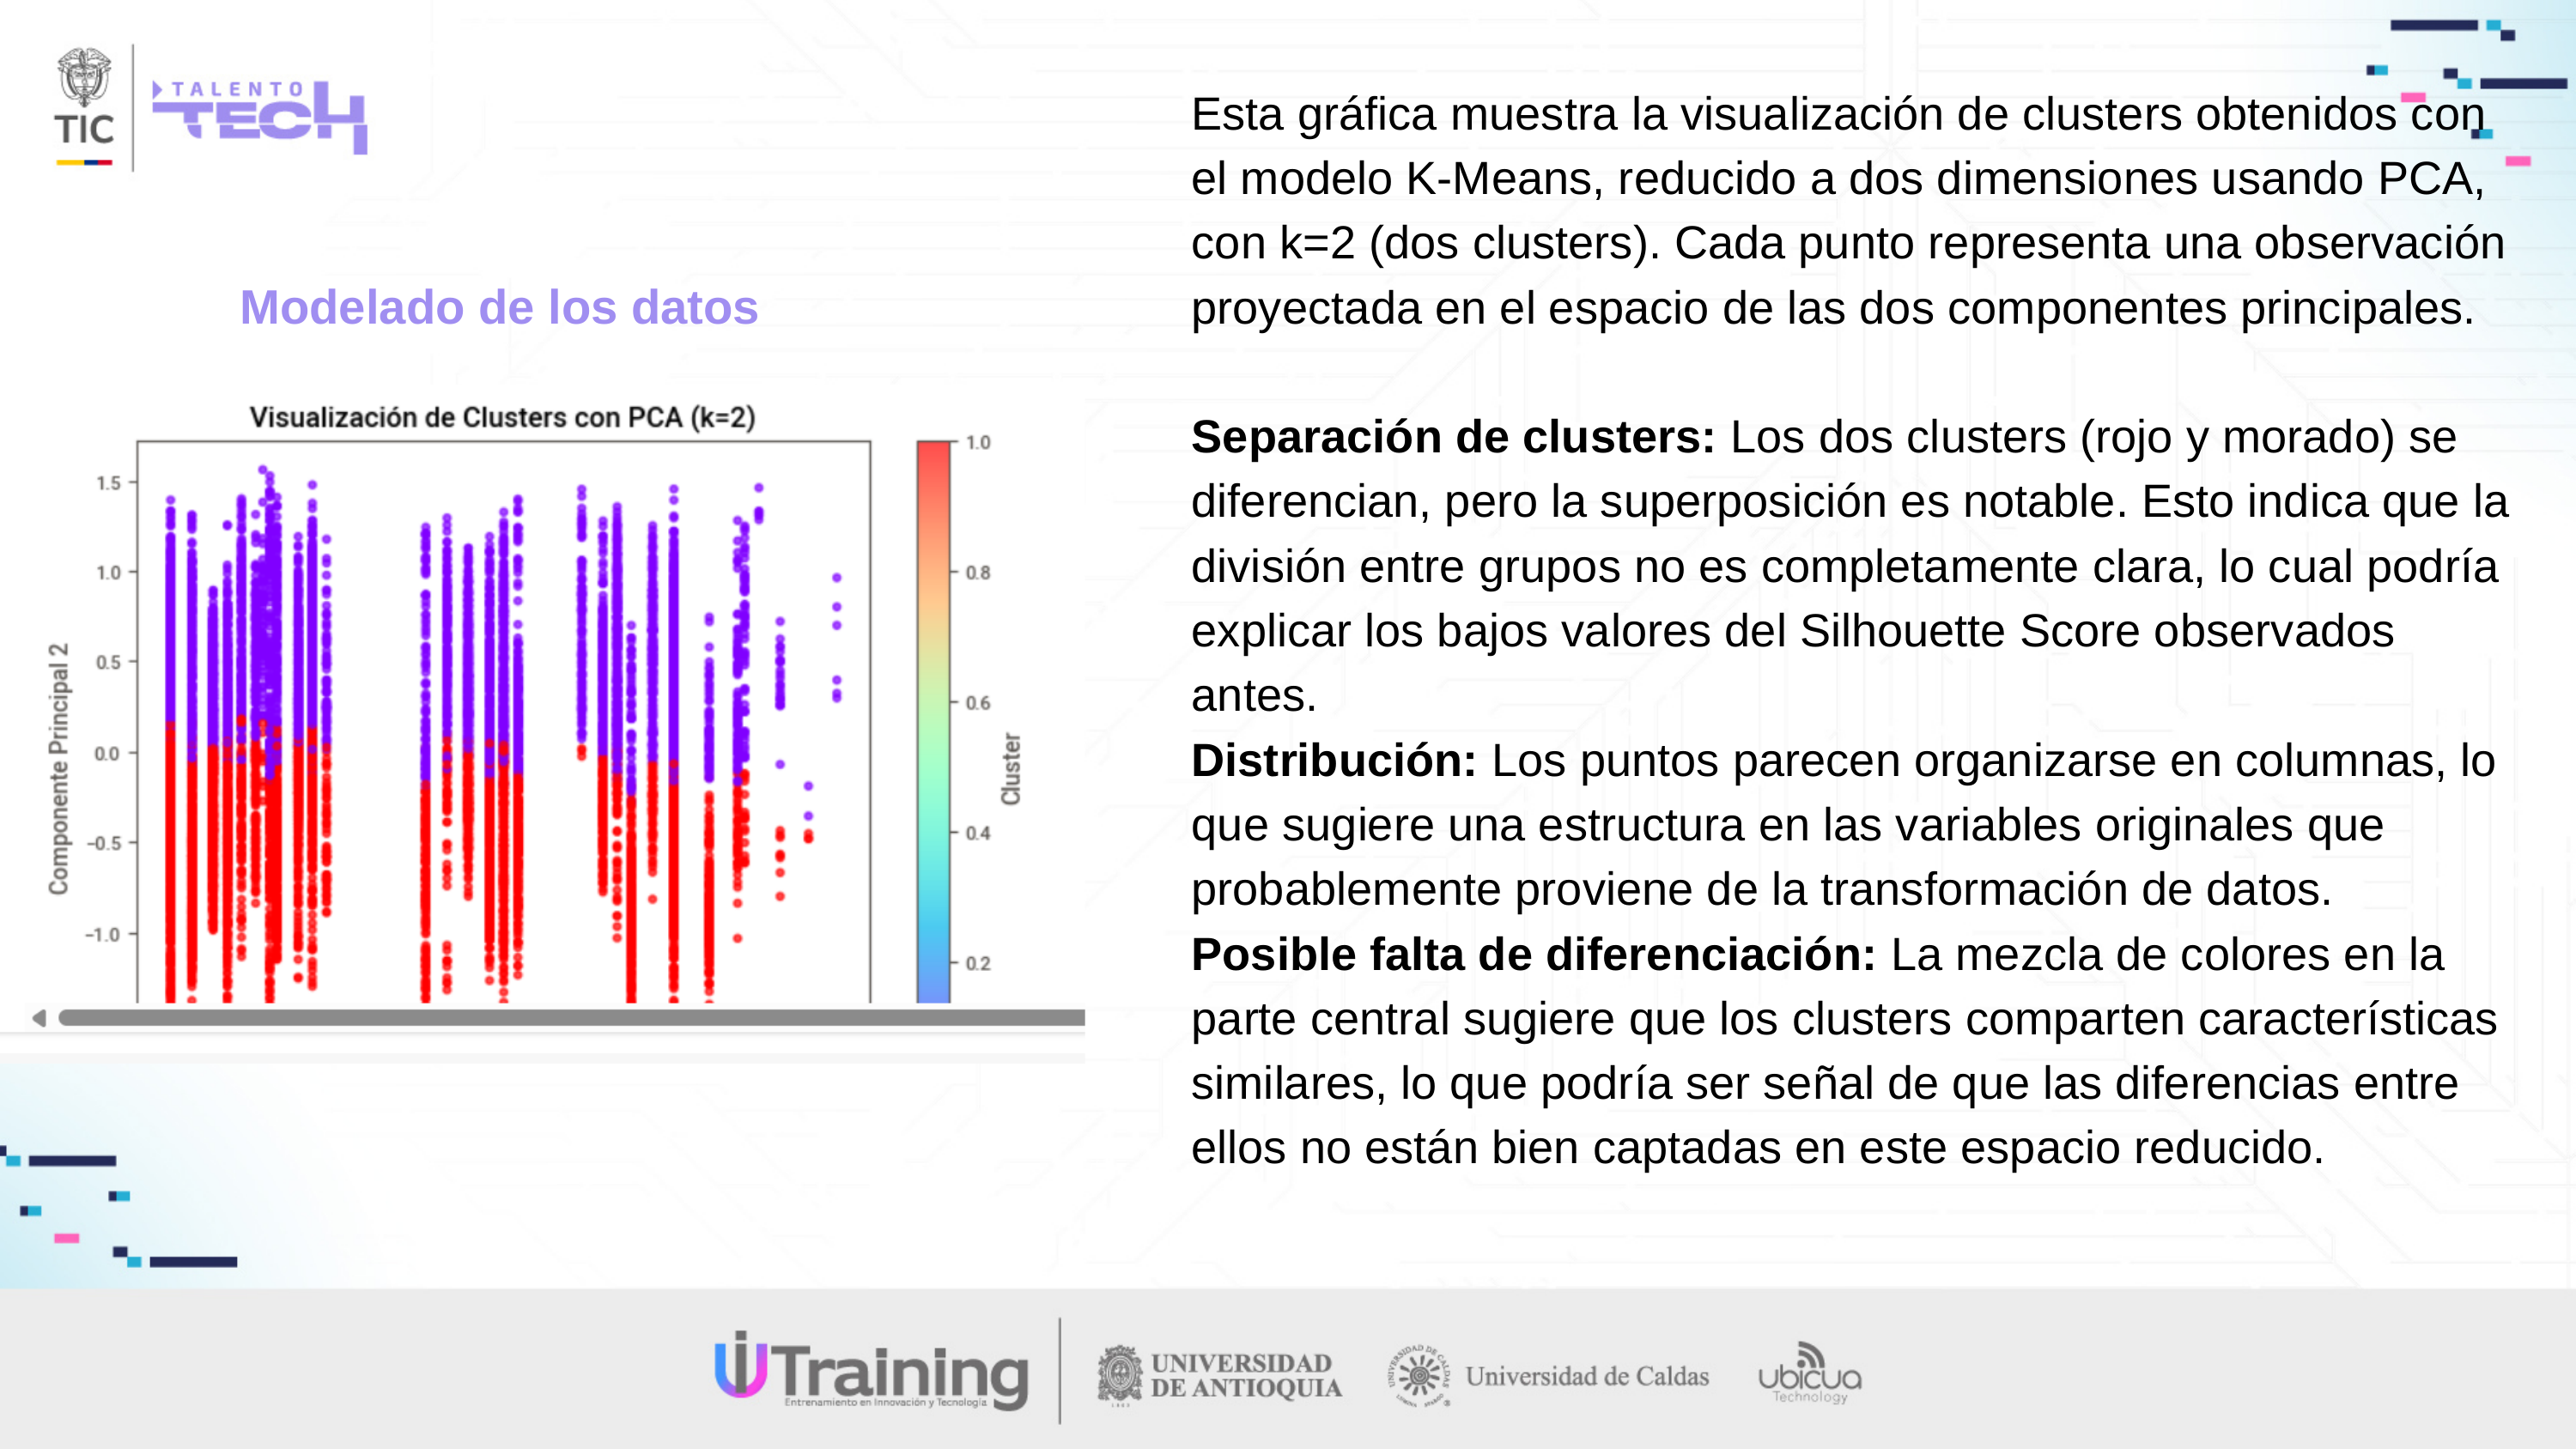

Esta gráfica muestra la visualización de clusters obtenidos con el modelo K-Means, reducido a dos dimensiones usando PCA, con k=2 (dos clusters). Cada punto representa una observación proyectada en el espacio de las dos componentes principales.

Separación de clusters: Los dos clusters (rojo y morado) se diferencian, pero la superposición es notable. Esto indica que la división entre grupos no es completamente clara, lo cual podría explicar los bajos valores del Silhouette Score observados antes.
Distribución: Los puntos parecen organizarse en columnas, lo que sugiere una estructura en las variables originales que probablemente proviene de la transformación de datos.
Posible falta de diferenciación: La mezcla de colores en la parte central sugiere que los clusters comparten características similares, lo que podría ser señal de que las diferencias entre ellos no están bien captadas en este espacio reducido.

Modelado de los datos